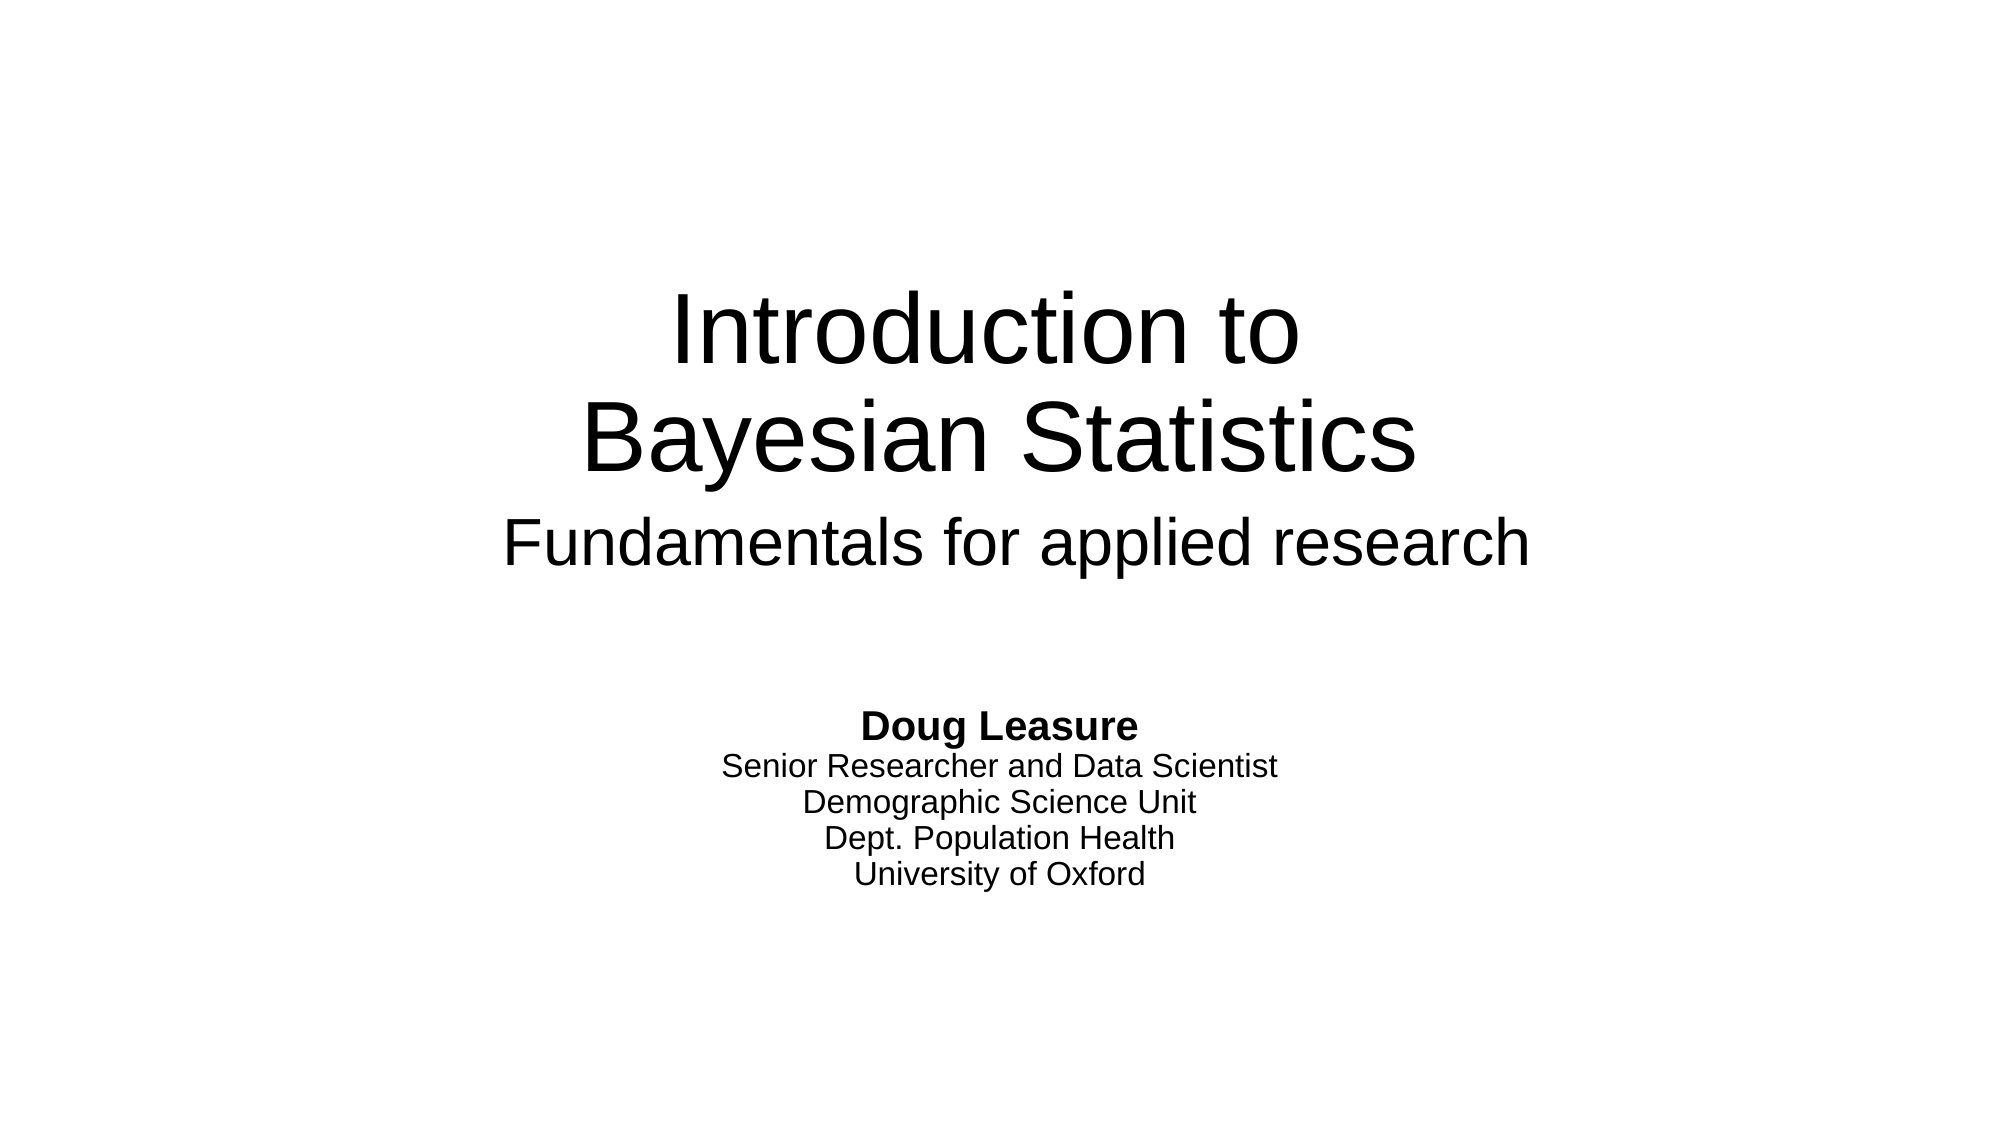

# Introduction to Bayesian Statistics
Fundamentals for applied research
Doug Leasure
Senior Researcher and Data Scientist
Demographic Science Unit
Dept. Population Health
University of Oxford